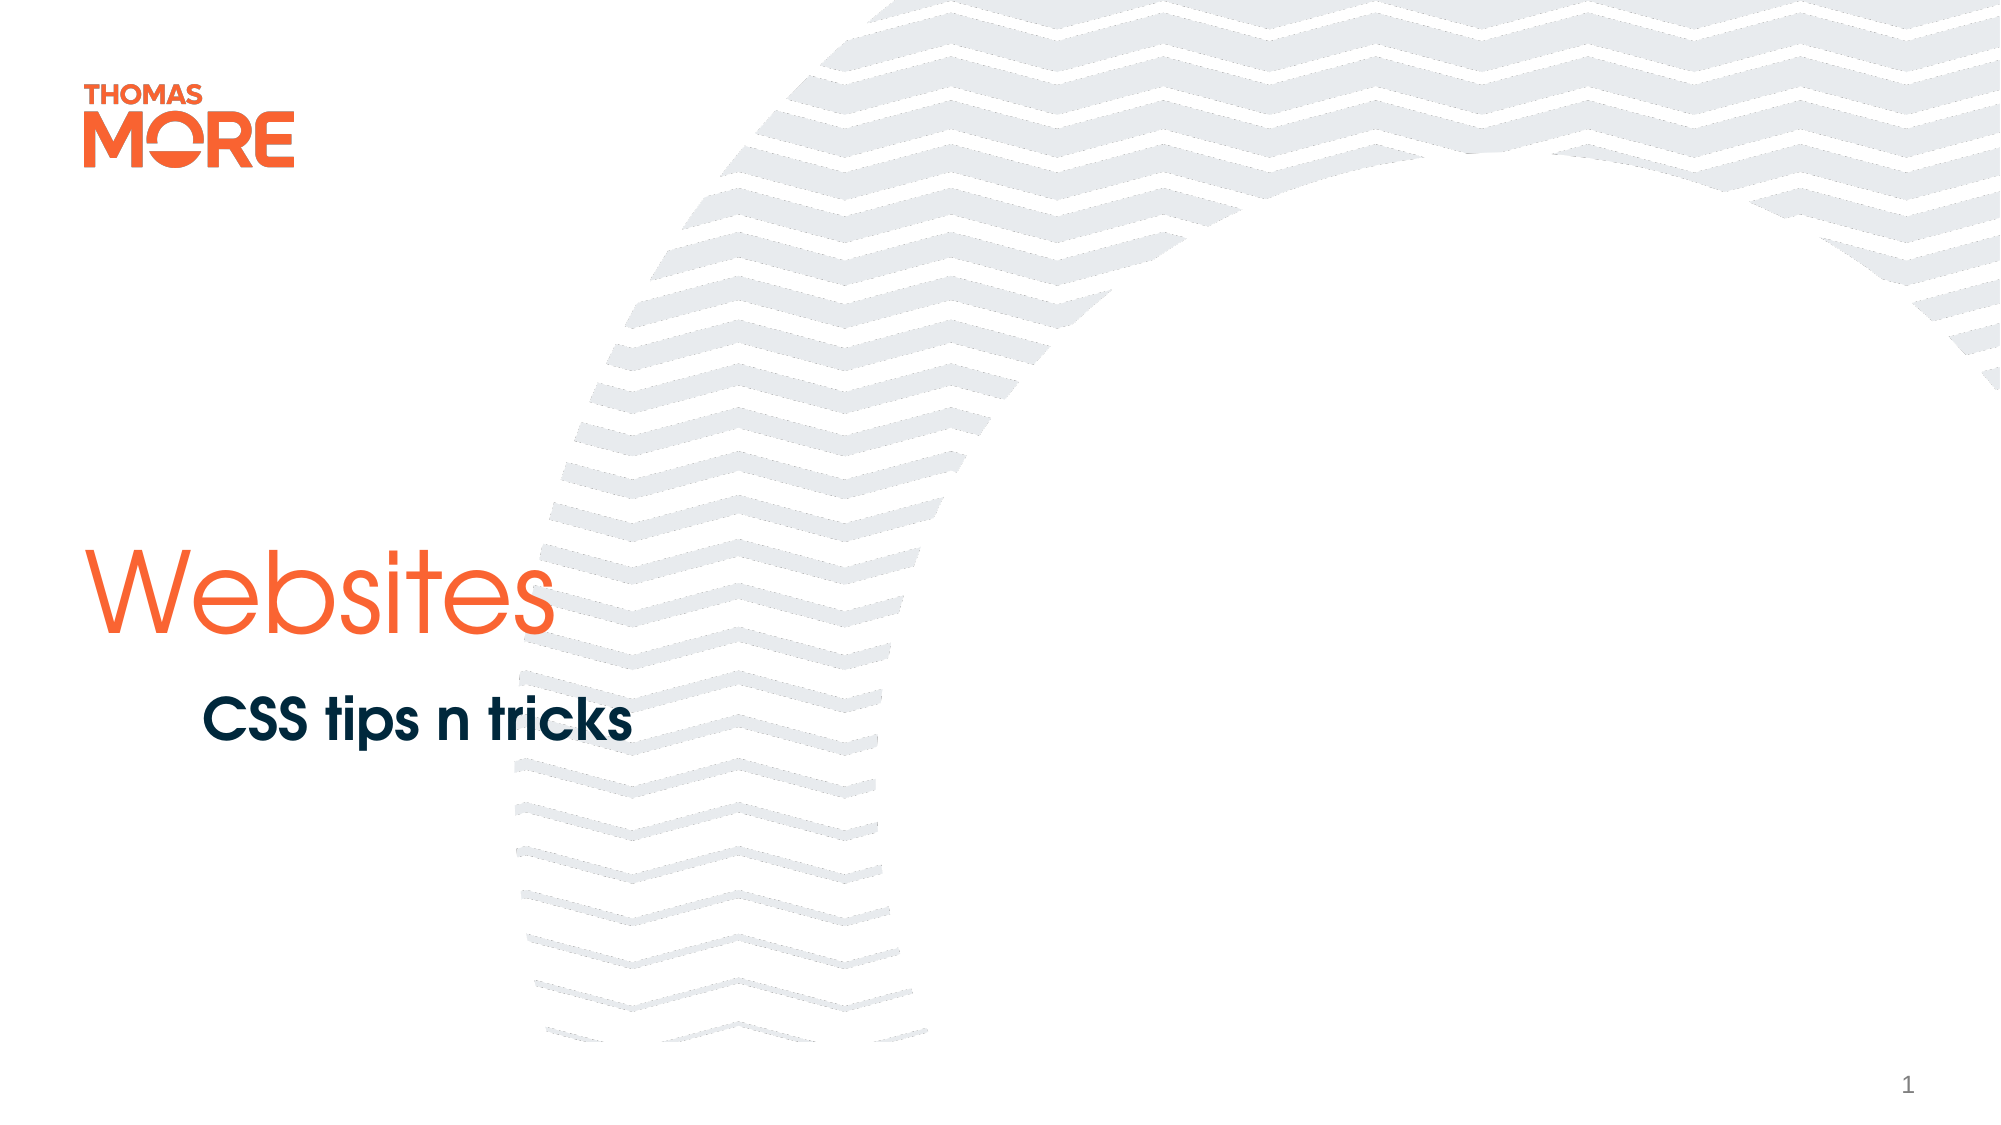

# Websites
CSS tips n tricks

1